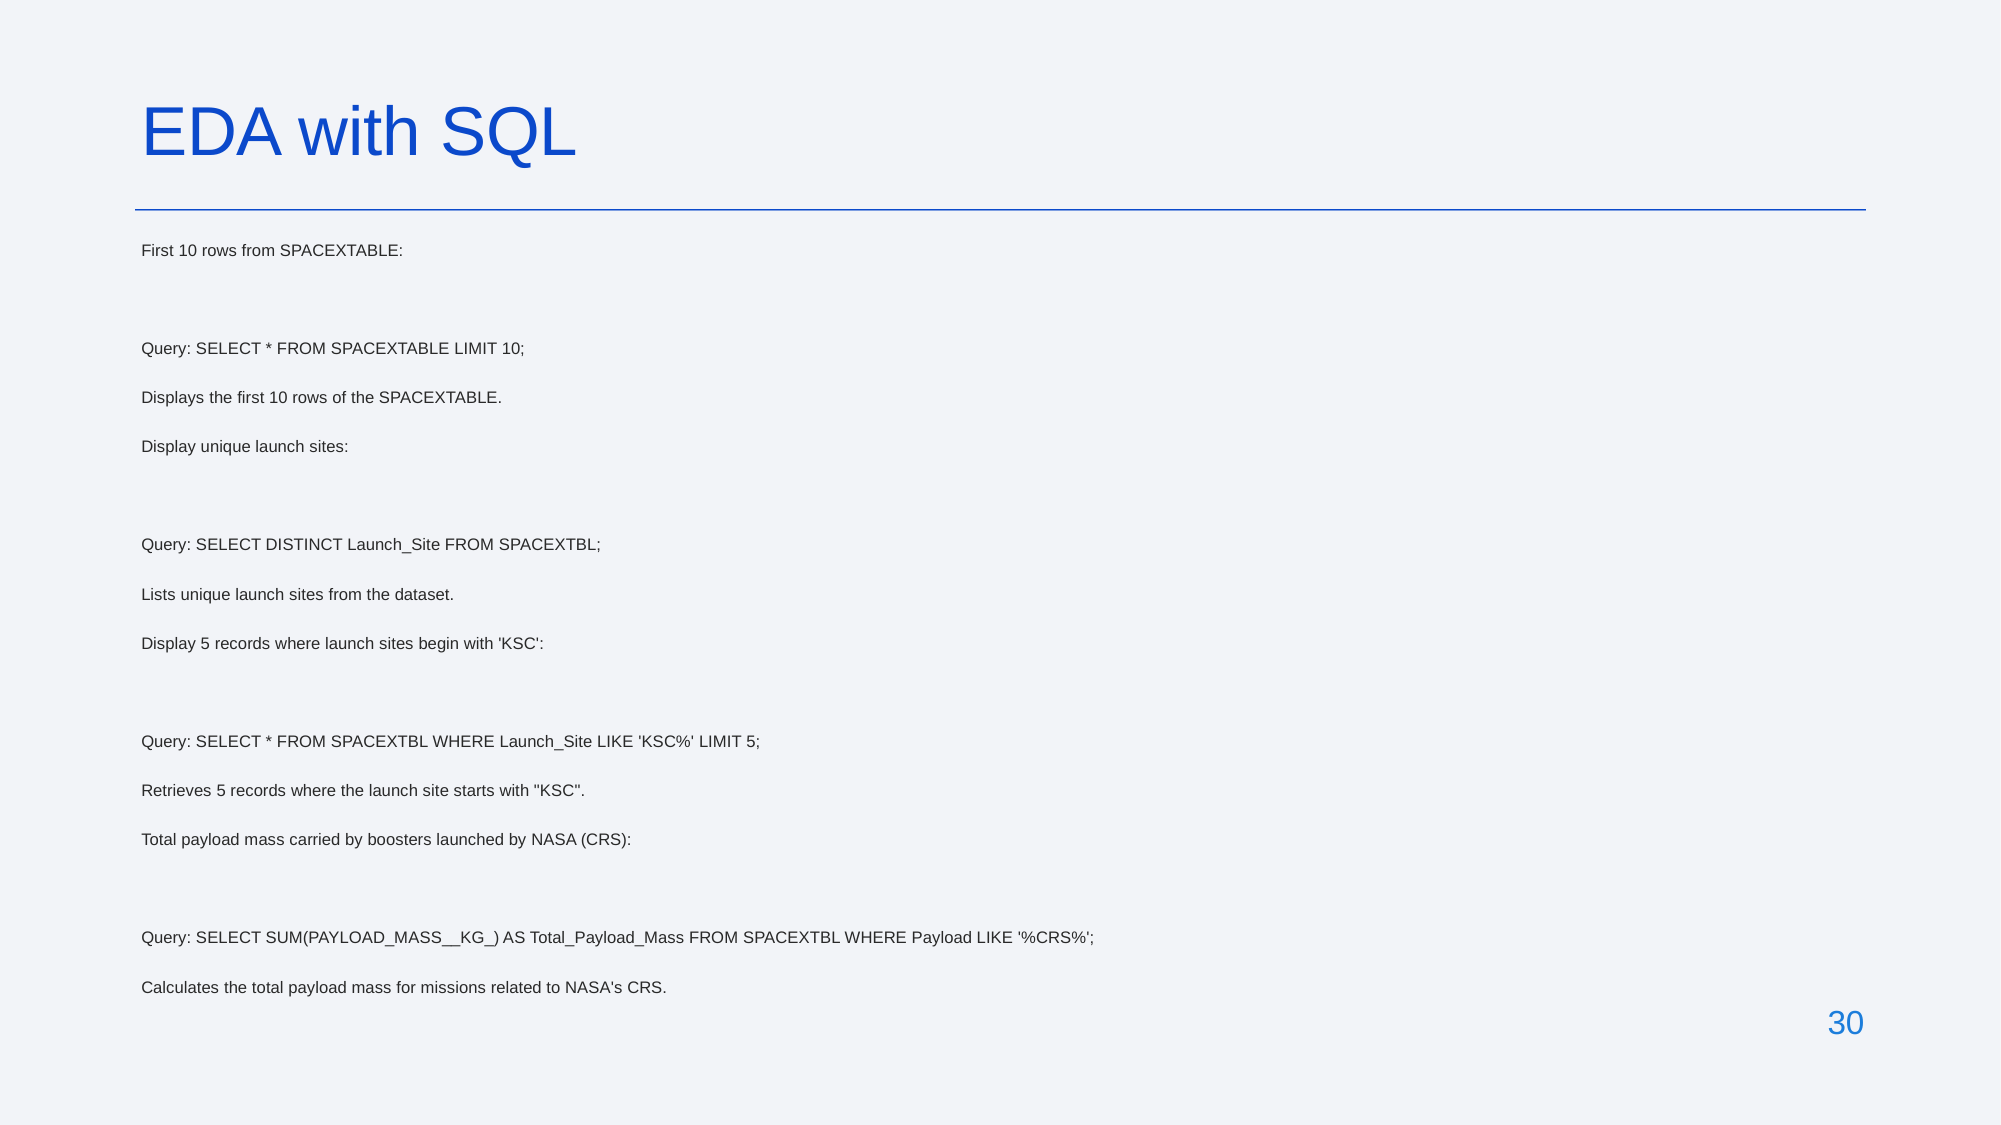

EDA with SQL
First 10 rows from SPACEXTABLE:

Query: SELECT * FROM SPACEXTABLE LIMIT 10;
Displays the first 10 rows of the SPACEXTABLE.
Display unique launch sites:

Query: SELECT DISTINCT Launch_Site FROM SPACEXTBL;
Lists unique launch sites from the dataset.
Display 5 records where launch sites begin with 'KSC':

Query: SELECT * FROM SPACEXTBL WHERE Launch_Site LIKE 'KSC%' LIMIT 5;
Retrieves 5 records where the launch site starts with "KSC".
Total payload mass carried by boosters launched by NASA (CRS):

Query: SELECT SUM(PAYLOAD_MASS__KG_) AS Total_Payload_Mass FROM SPACEXTBL WHERE Payload LIKE '%CRS%';
Calculates the total payload mass for missions related to NASA's CRS.

30